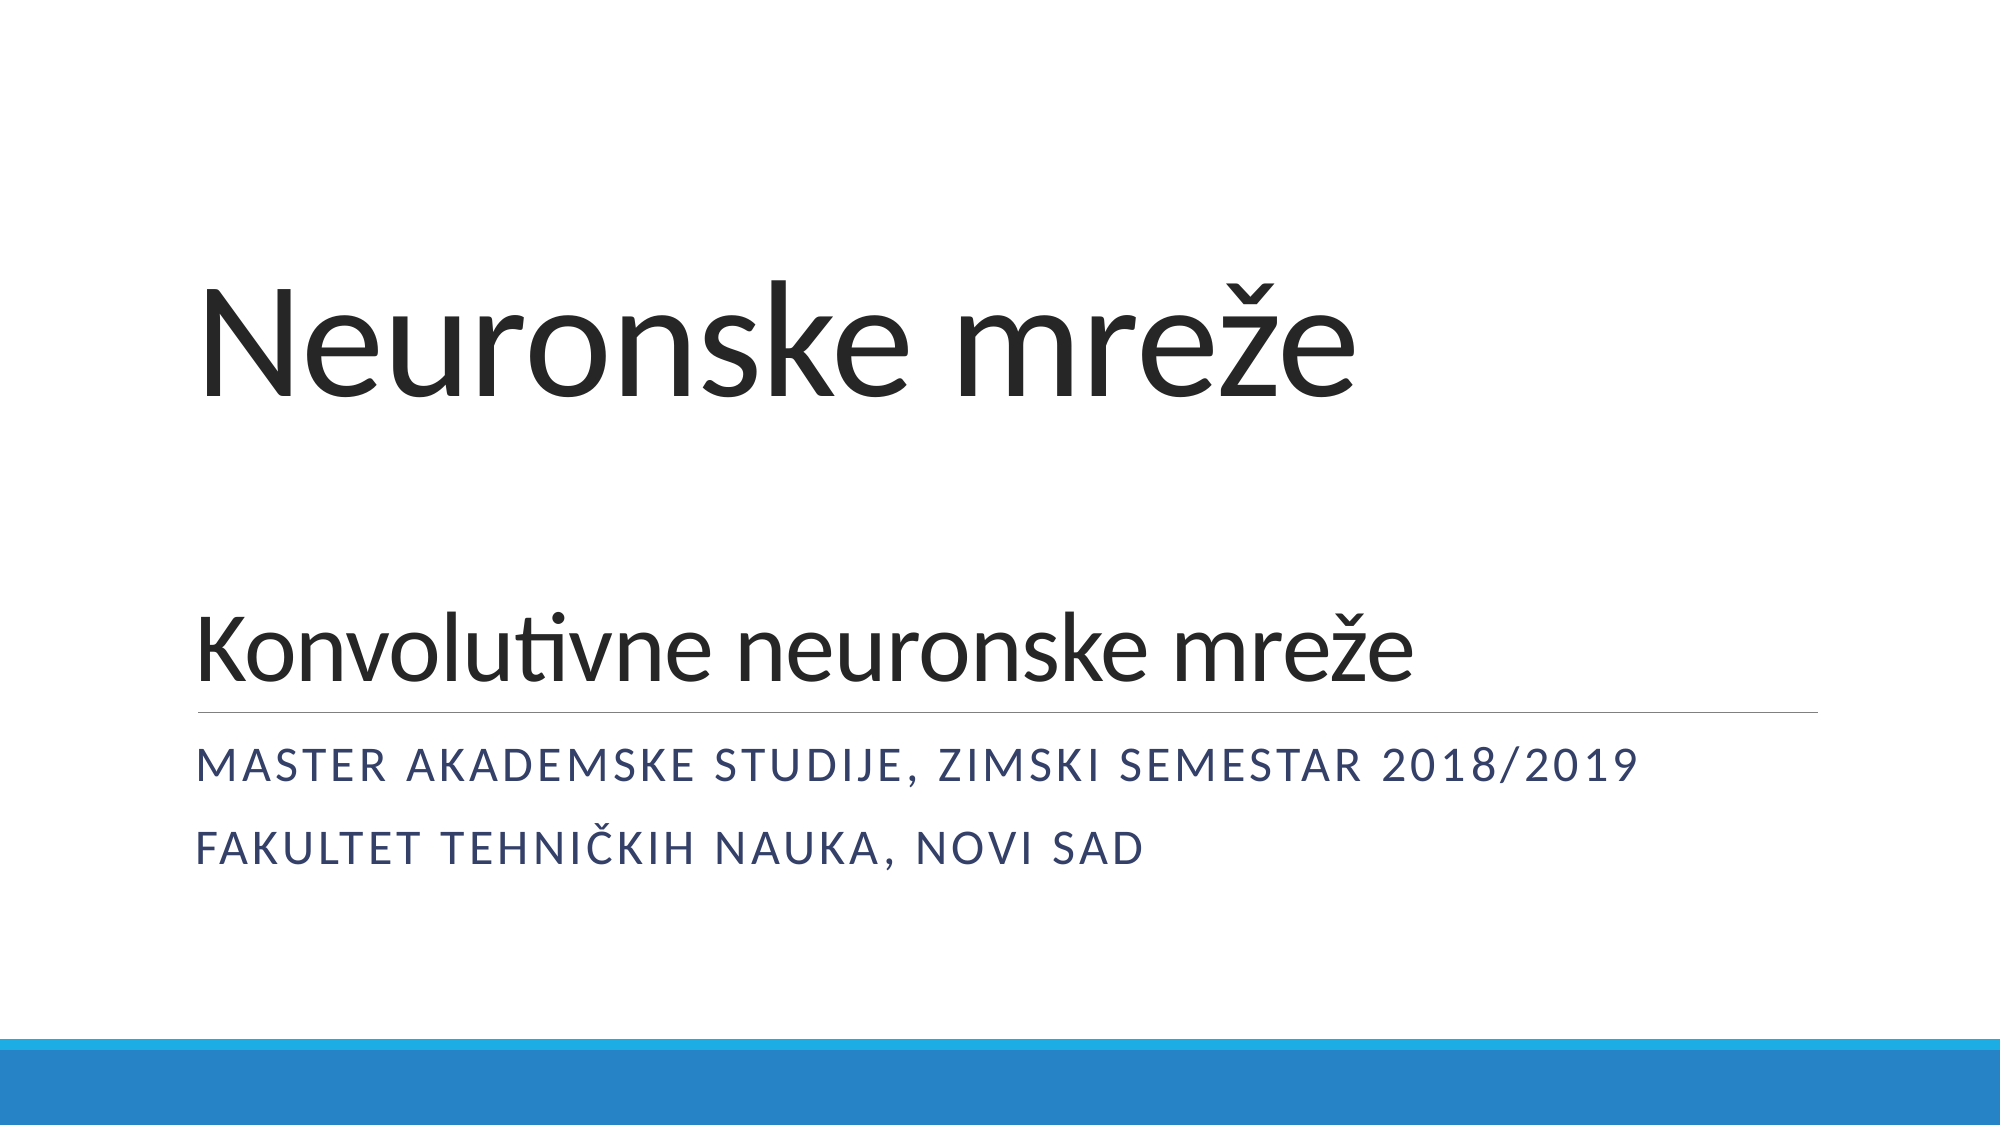

# Neuronske mreže Konvolutivne neuronske mreže
Master akademske studije, zimski semestar 2018/2019
Fakultet tehničkih nauka, novi sad